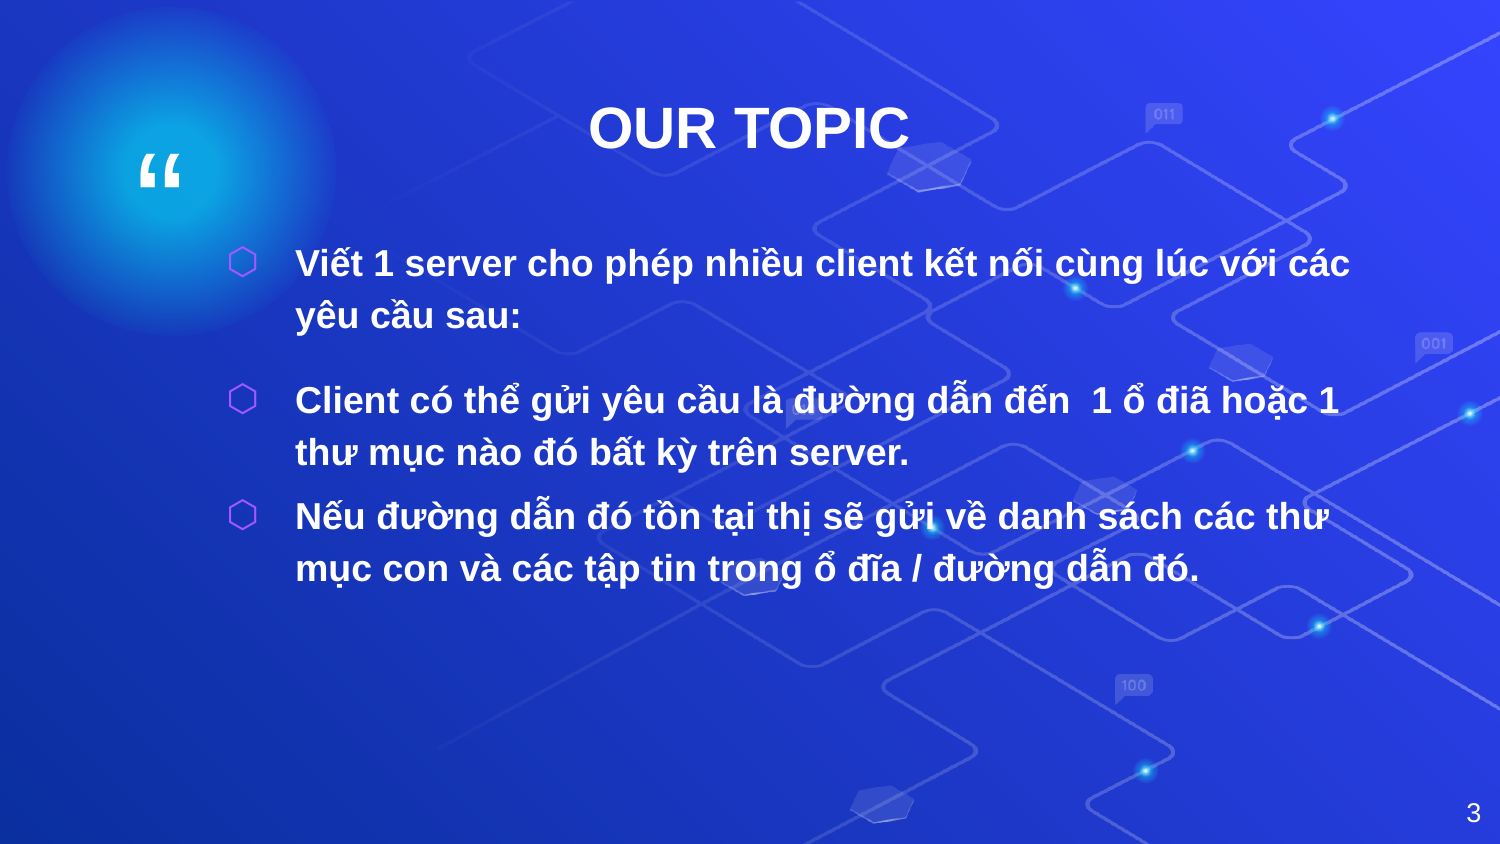

OUR TOPIC
Viết 1 server cho phép nhiều client kết nối cùng lúc với các yêu cầu sau:
Client có thể gửi yêu cầu là đường dẫn đến  1 ổ điã hoặc 1 thư mục nào đó bất kỳ trên server.
Nếu đường dẫn đó tồn tại thị sẽ gửi về danh sách các thư mục con và các tập tin trong ổ đĩa / đường dẫn đó.
3